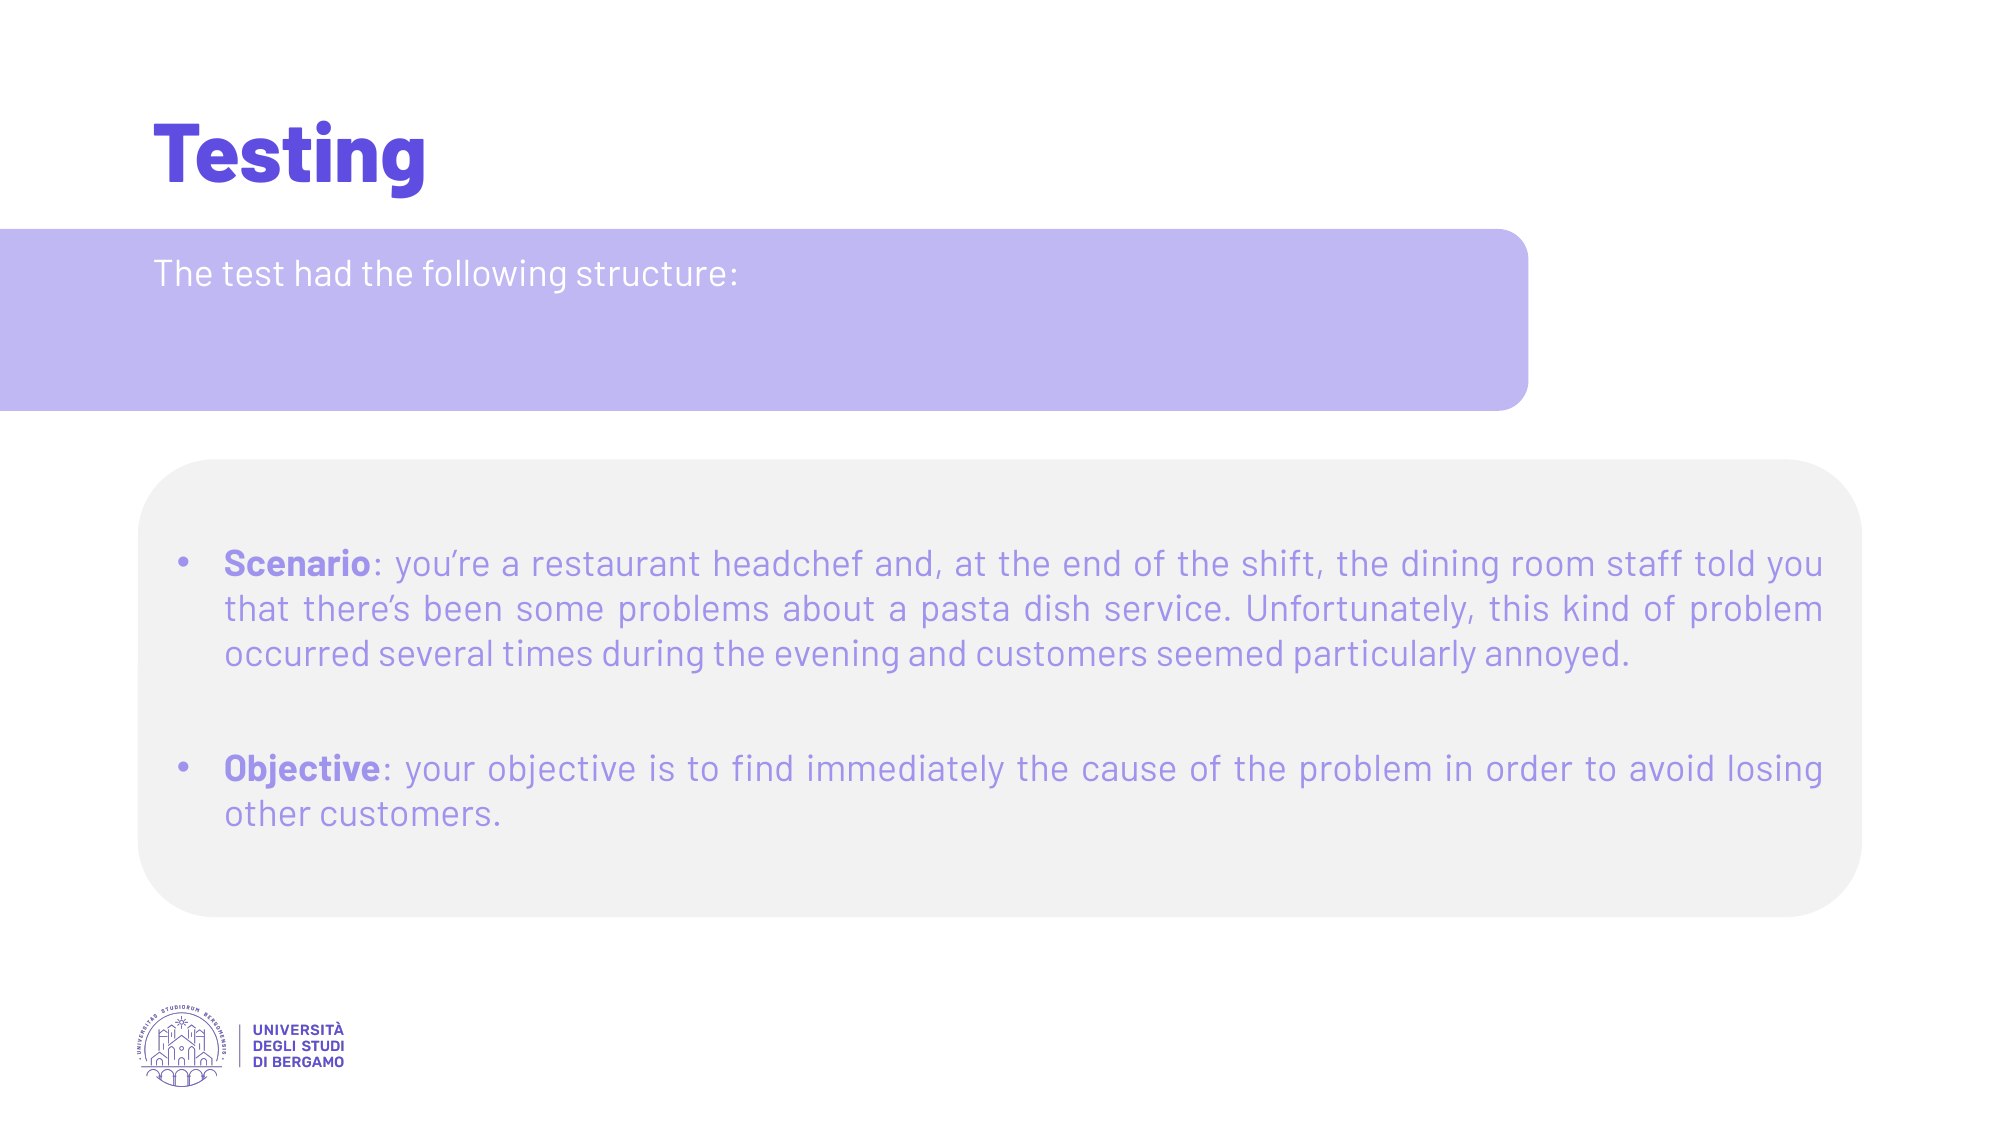

Testing

The test had the following structure:

Scenario: you’re a restaurant headchef and, at the end of the shift, the dining room staff told you that there’s been some problems about a pasta dish service. Unfortunately, this kind of problem occurred several times during the evening and customers seemed particularly annoyed.

Objective: your objective is to find immediately the cause of the problem in order to avoid losing other customers.